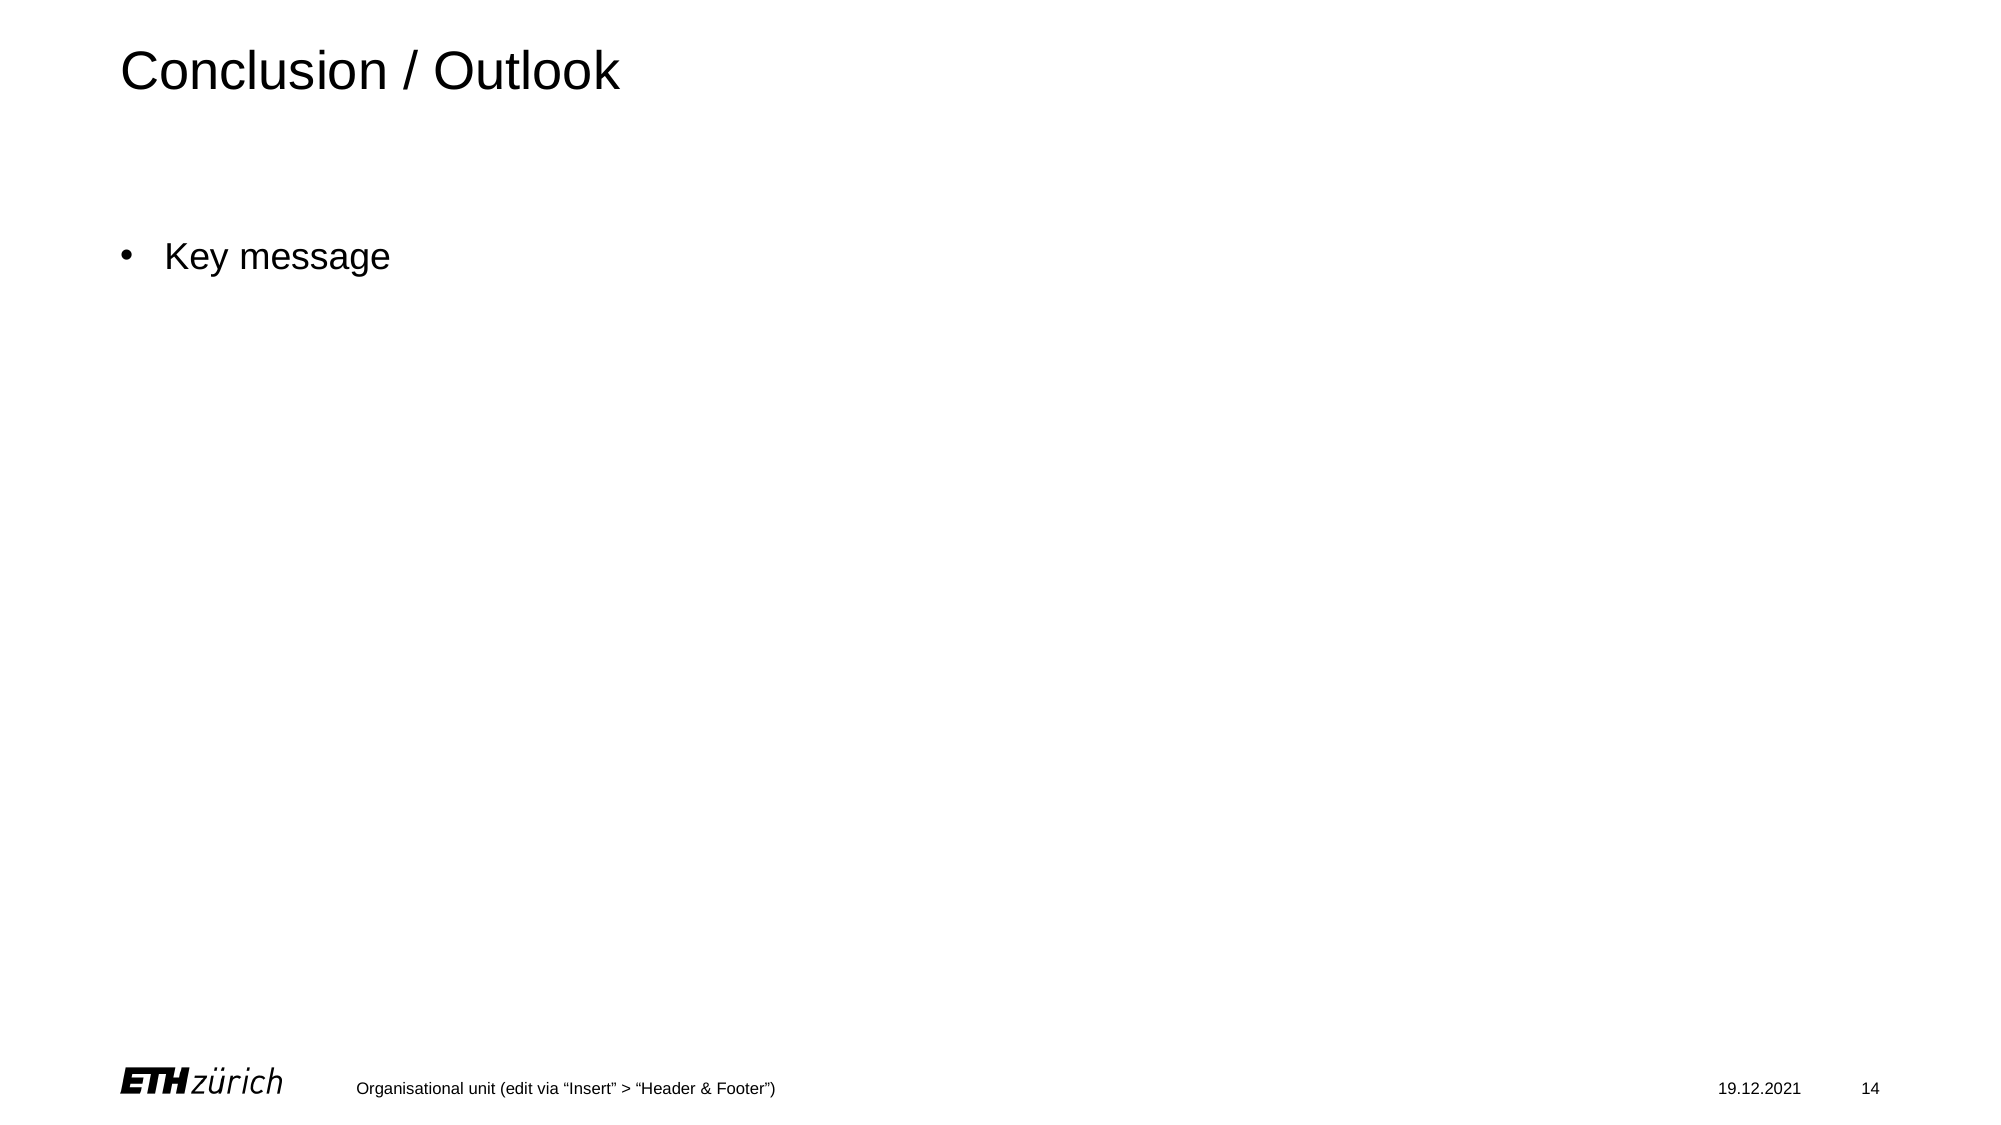

# Conclusion / Outlook
Key message

Organisational unit (edit via “Insert” > “Header & Footer”)
19.12.2021
14